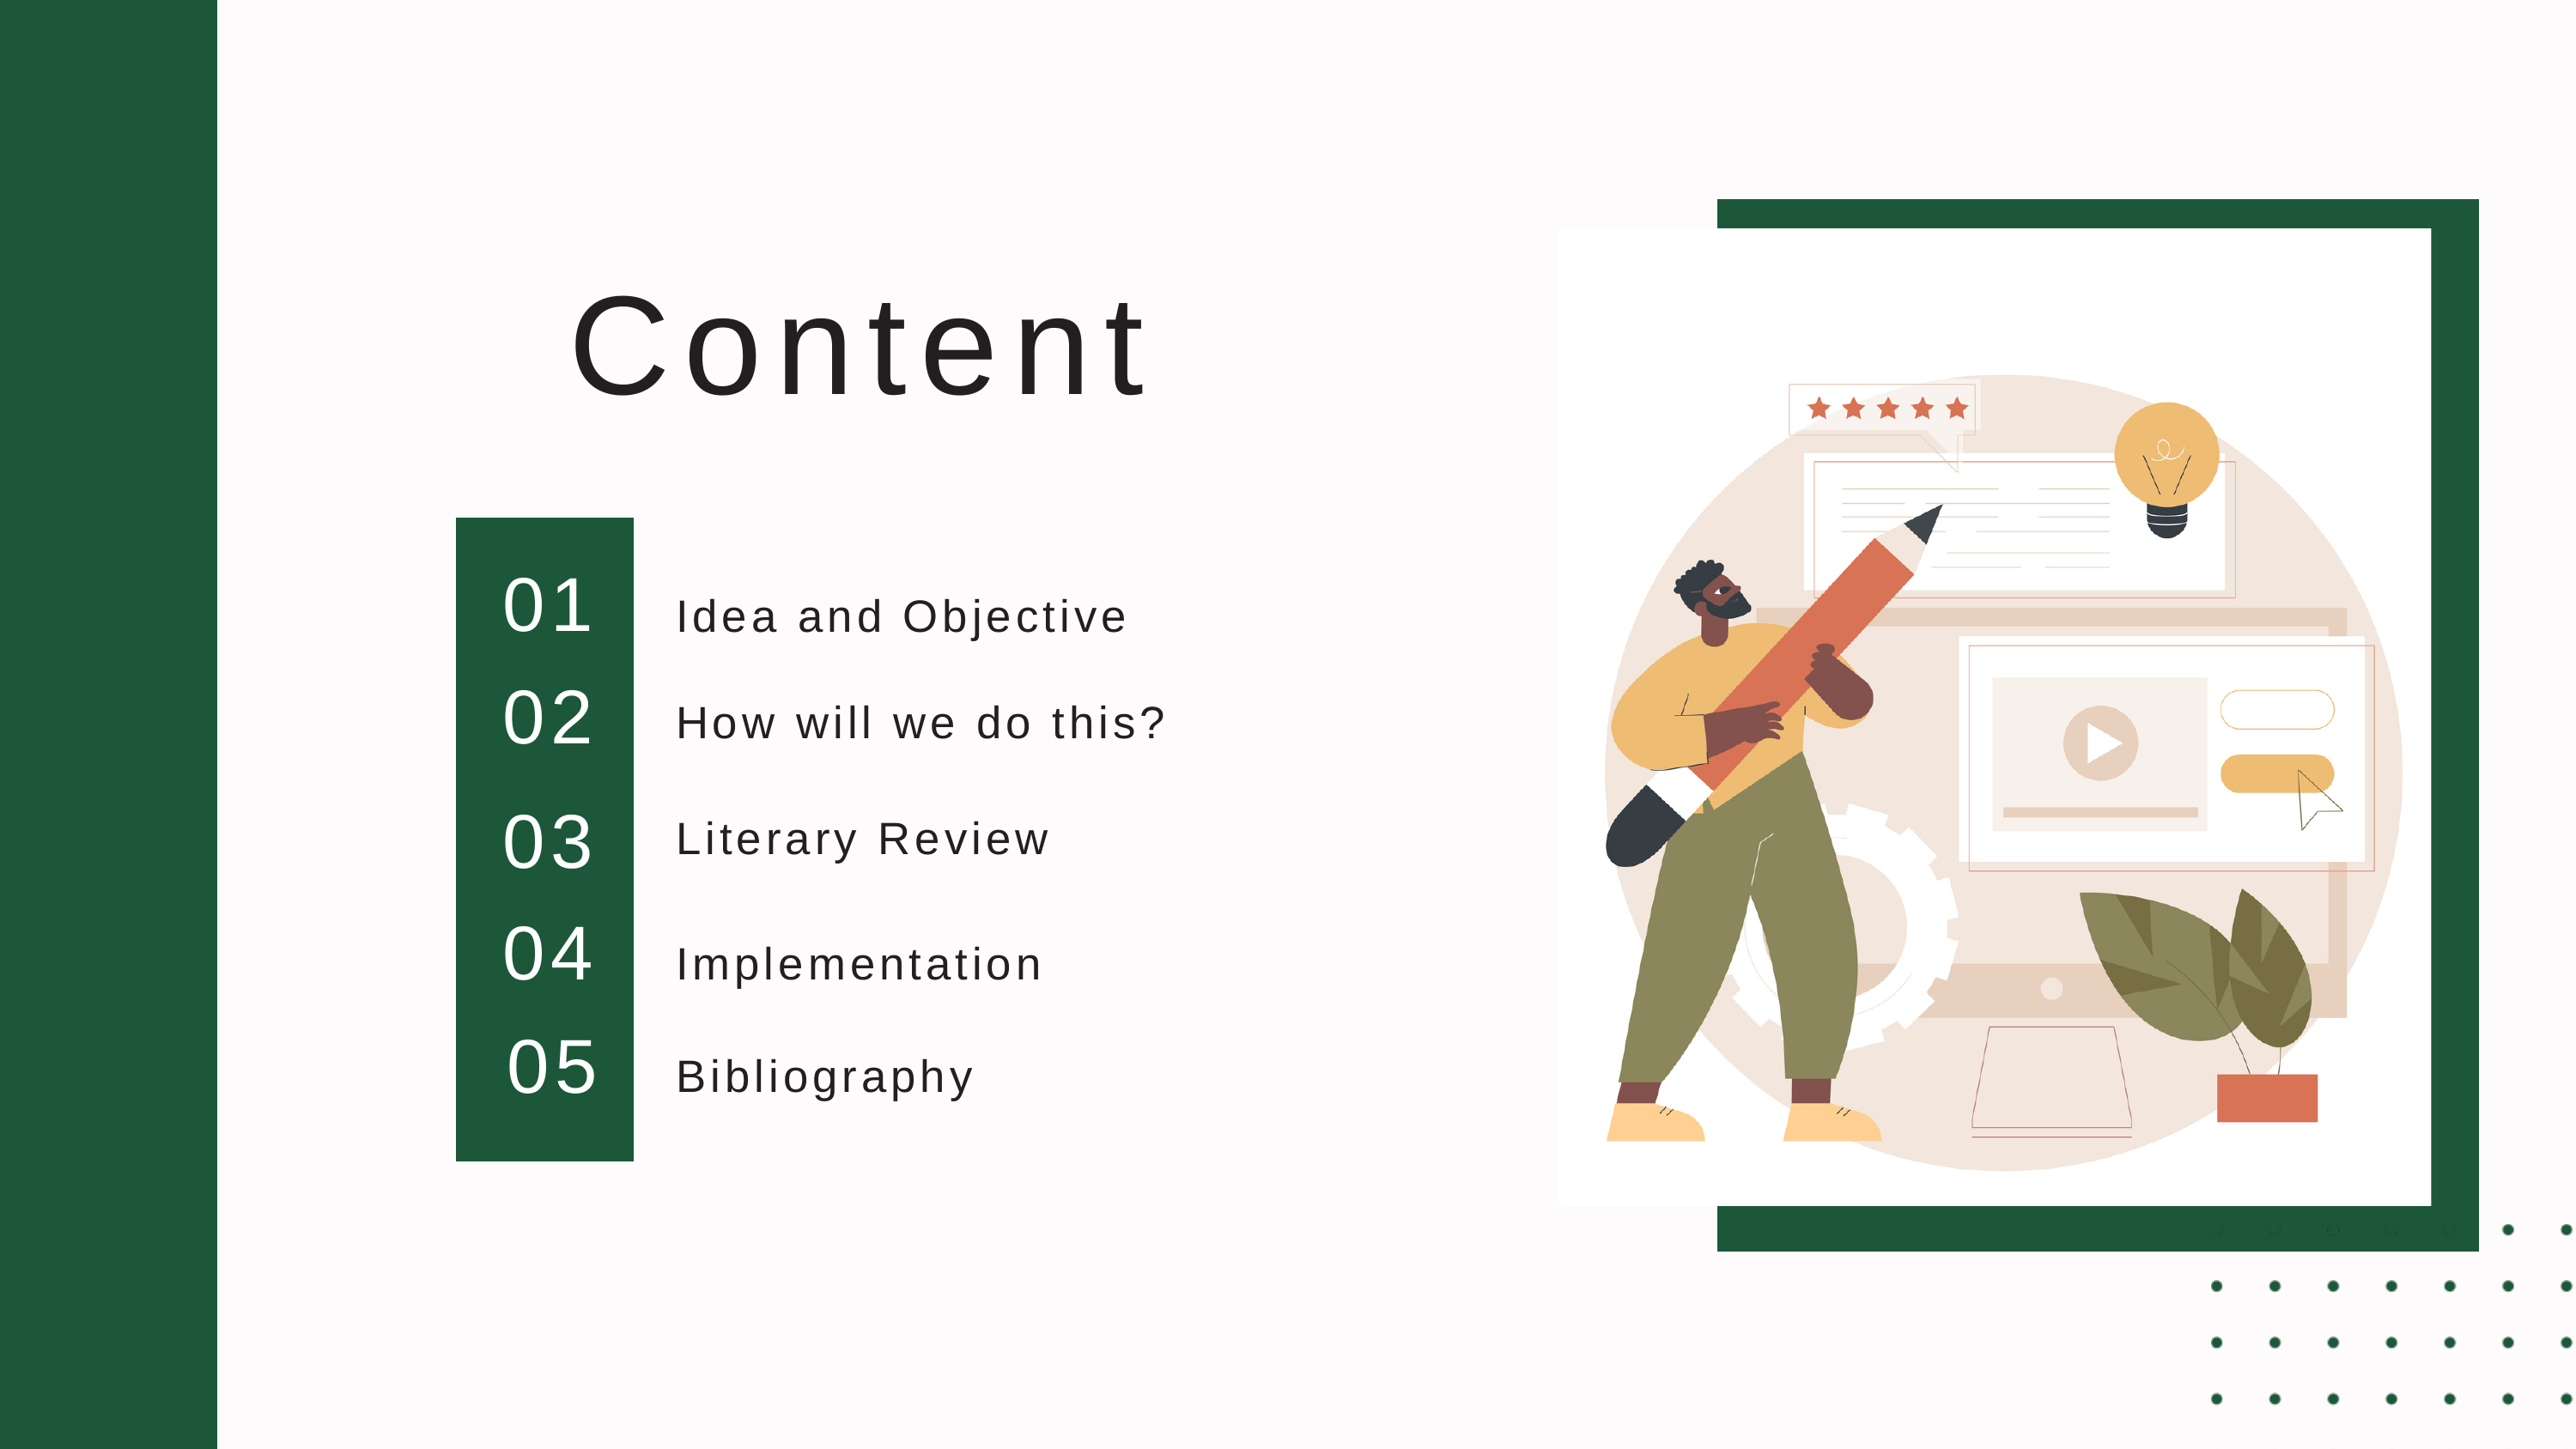

Content

01
Idea and Objective
02
How will we do this?
03
Literary Review
04
Implementation
05
Bibliography